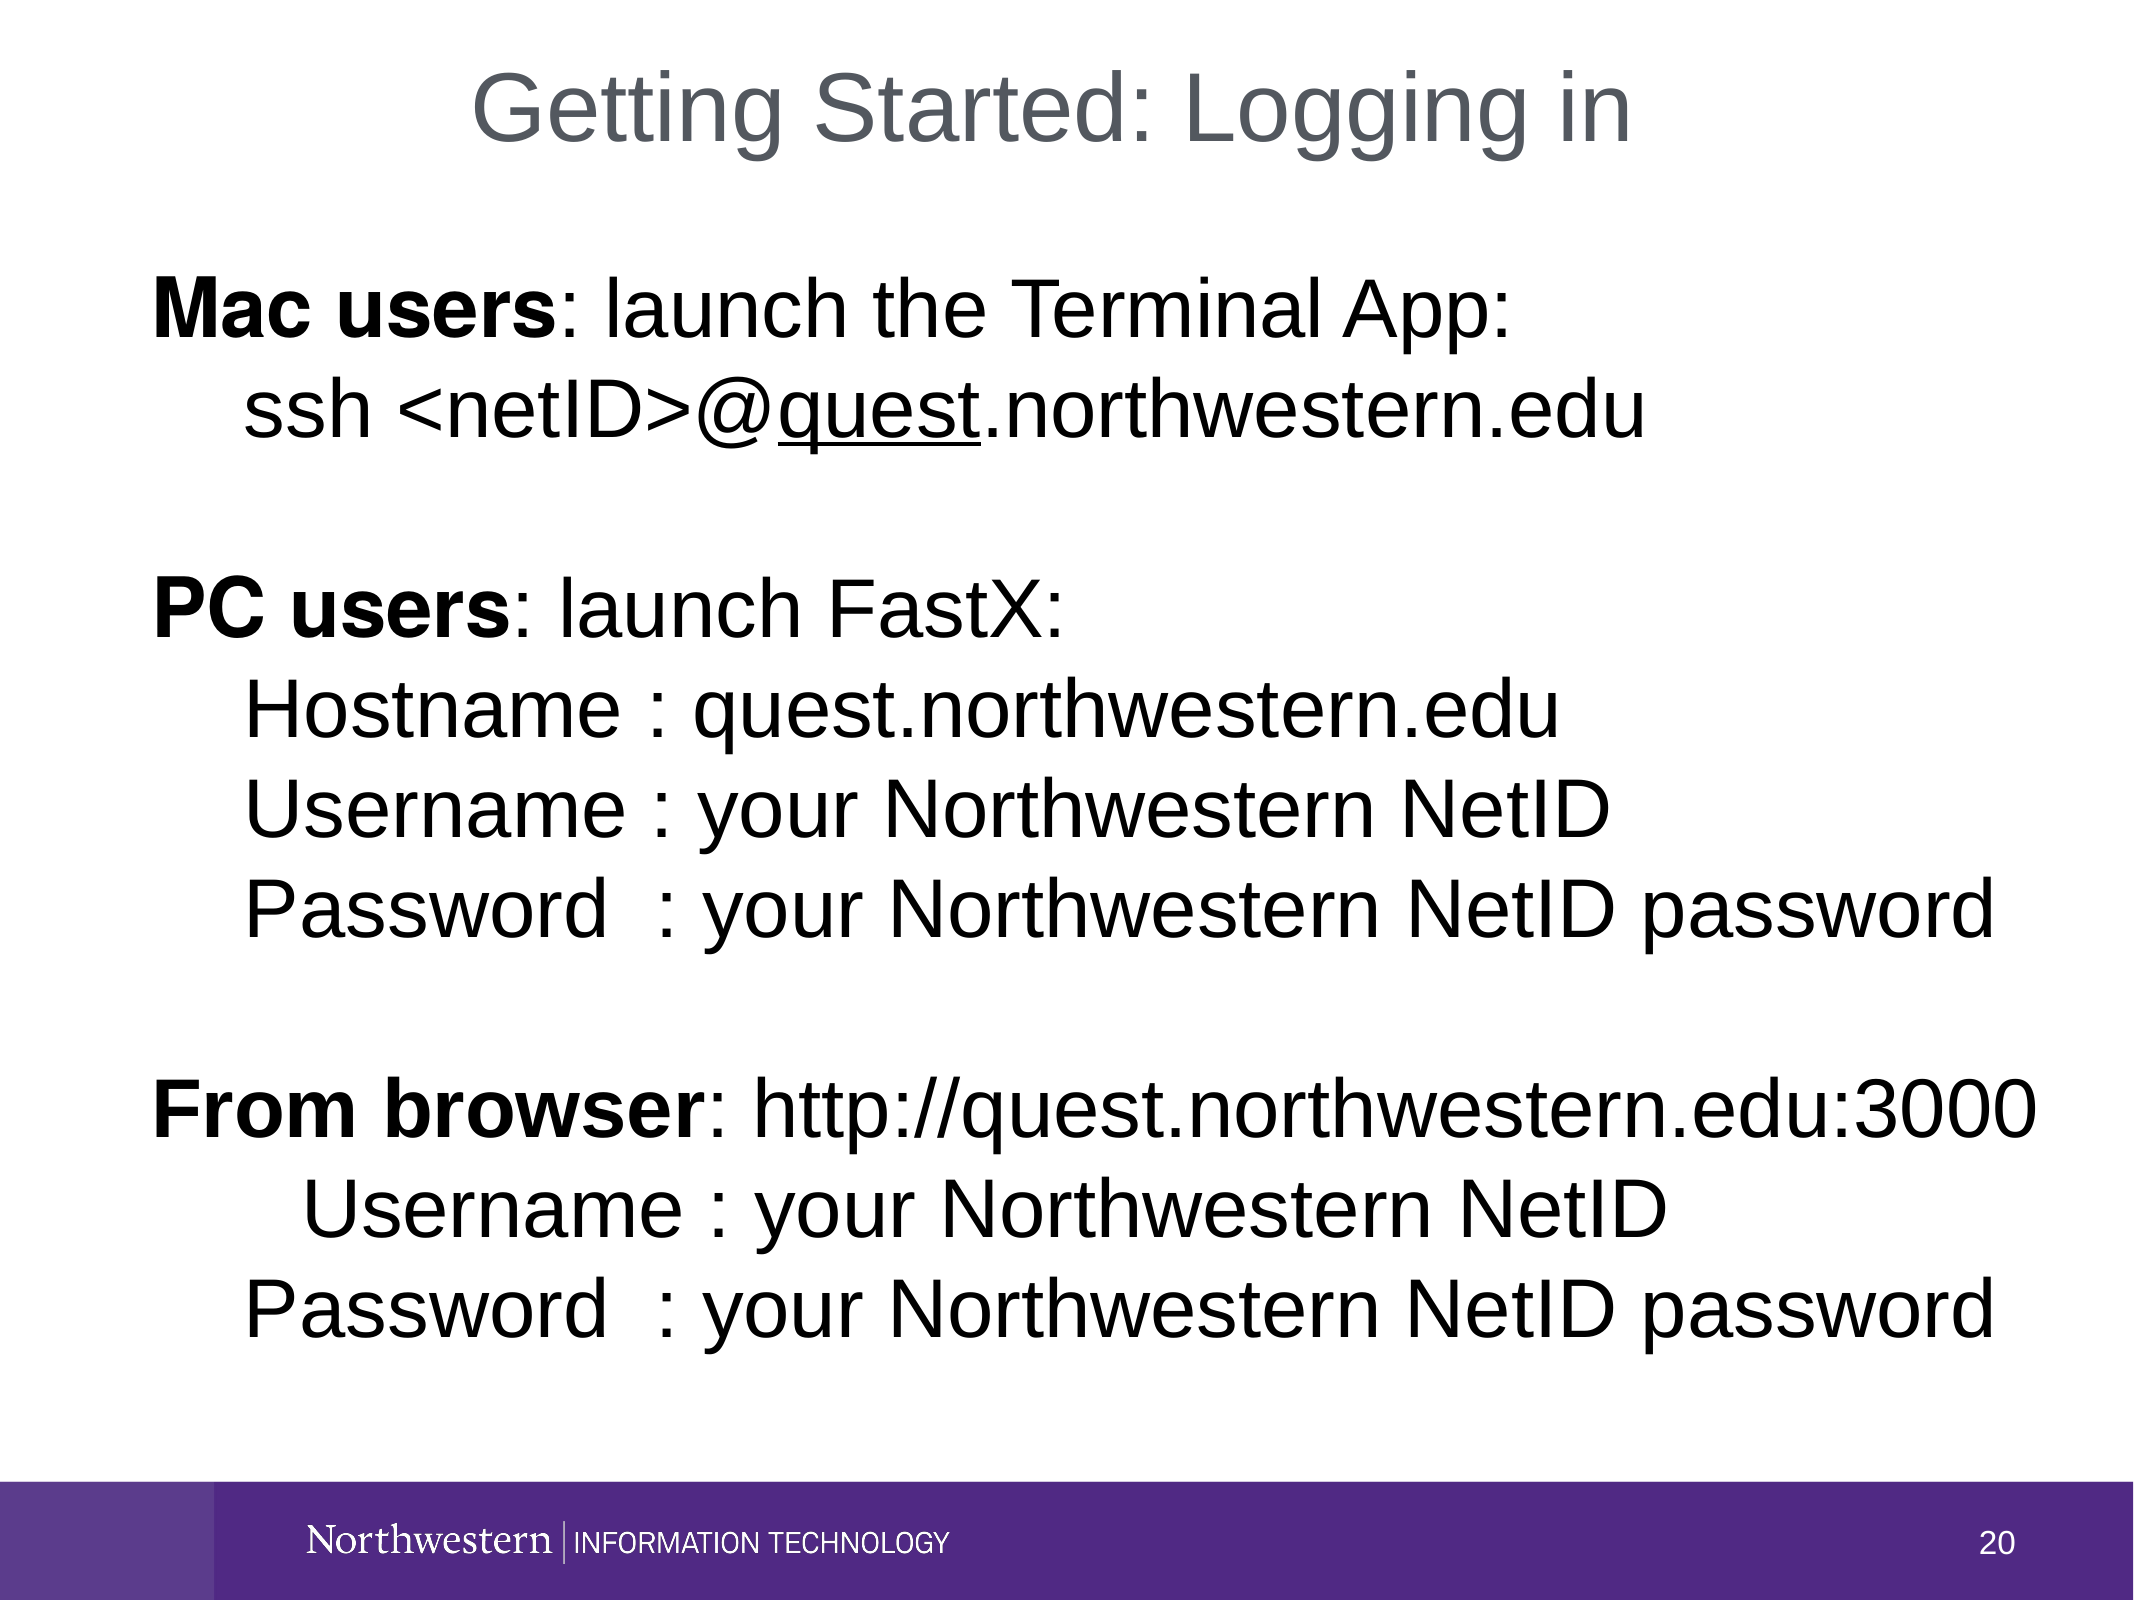

Getting Started: Logging in
Mac users: launch the Terminal App:
    ssh <netID>@quest.northwestern.edu

PC users: launch FastX:
    Hostname : quest.northwestern.edu
    Username : your Northwestern NetID
    Password  : your Northwestern NetID password

From browser: http://quest.northwestern.edu:3000
 	Username : your Northwestern NetID
    Password  : your Northwestern NetID password
20